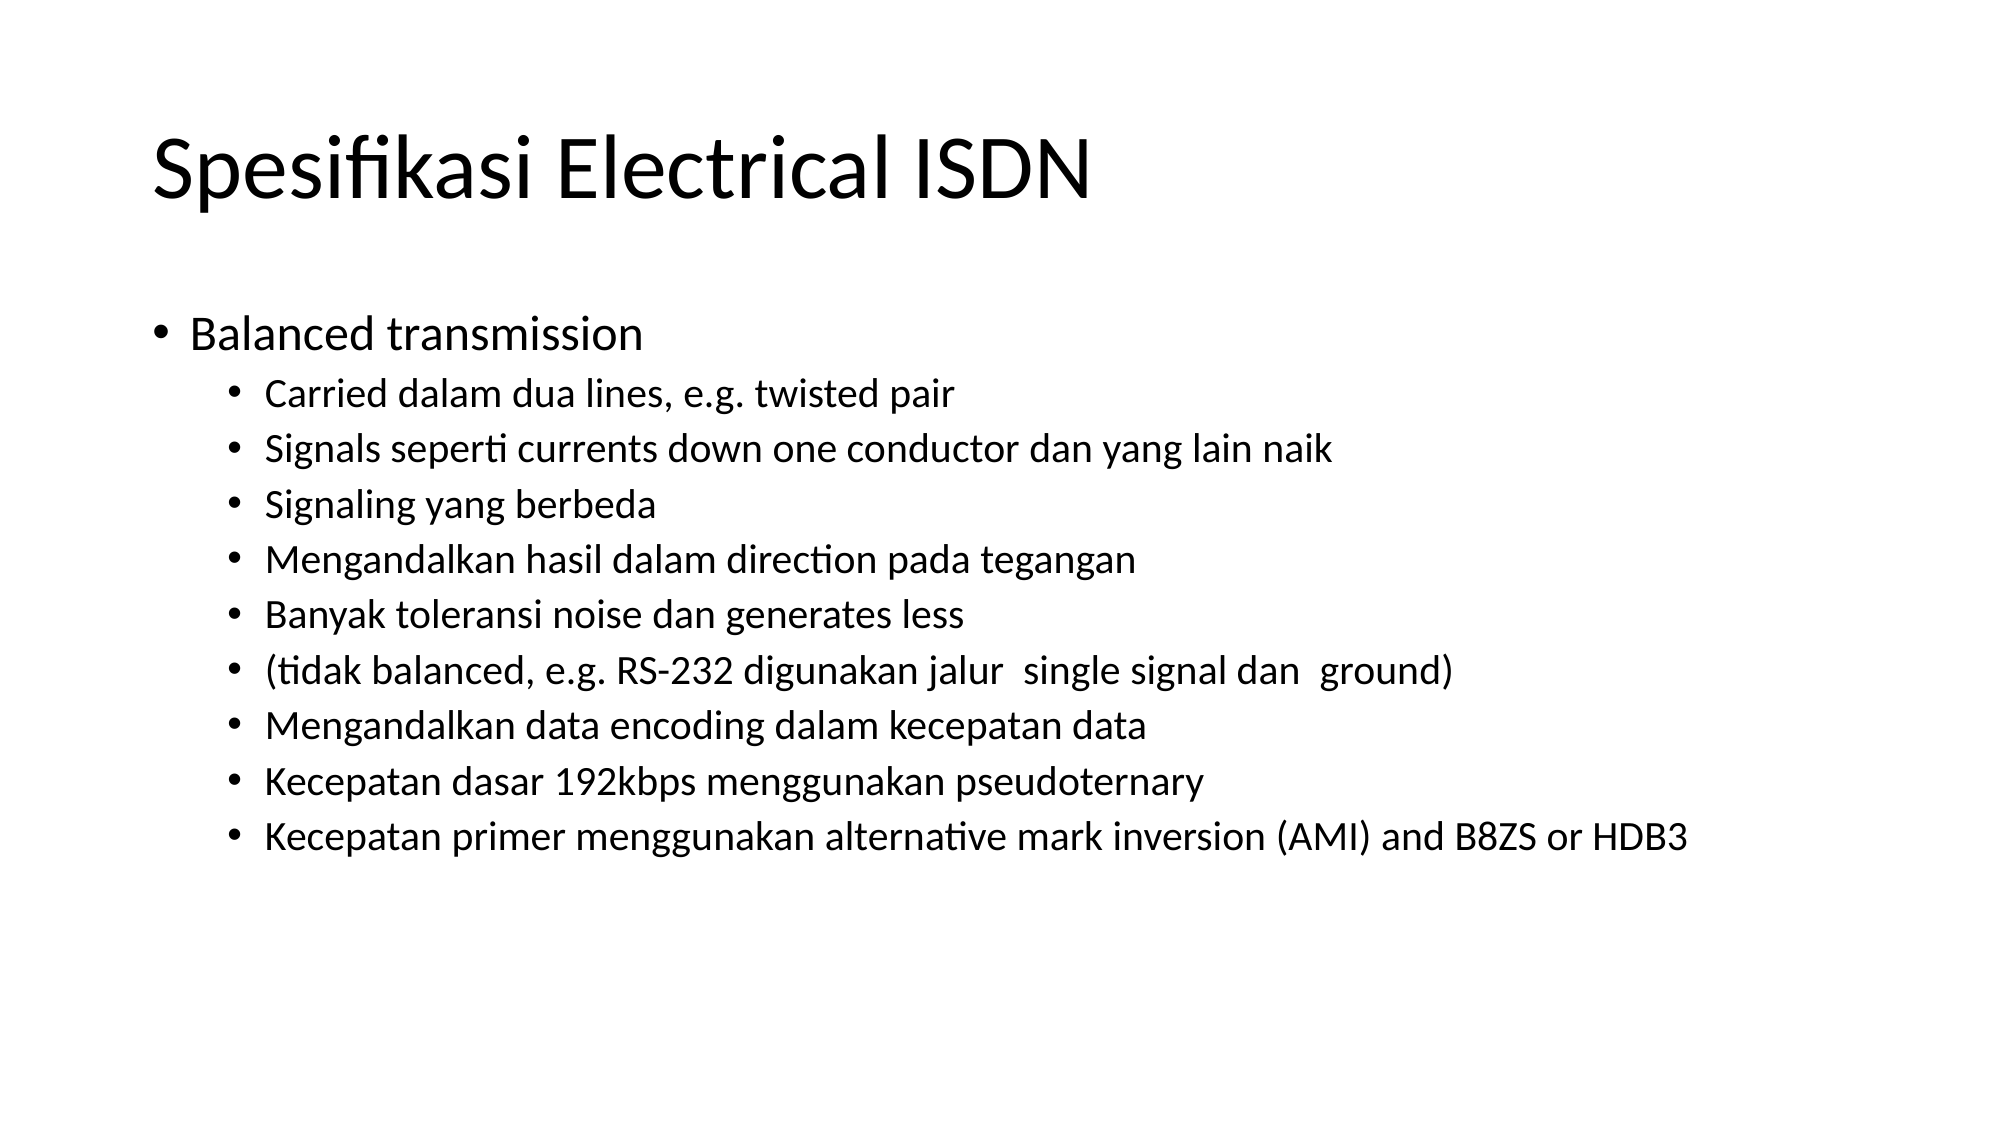

# Spesifikasi Electrical ISDN
Balanced transmission
Carried dalam dua lines, e.g. twisted pair
Signals seperti currents down one conductor dan yang lain naik
Signaling yang berbeda
Mengandalkan hasil dalam direction pada tegangan
Banyak toleransi noise dan generates less
(tidak balanced, e.g. RS-232 digunakan jalur  single signal dan  ground)
Mengandalkan data encoding dalam kecepatan data
Kecepatan dasar 192kbps menggunakan pseudoternary
Kecepatan primer menggunakan alternative mark inversion (AMI) and B8ZS or HDB3